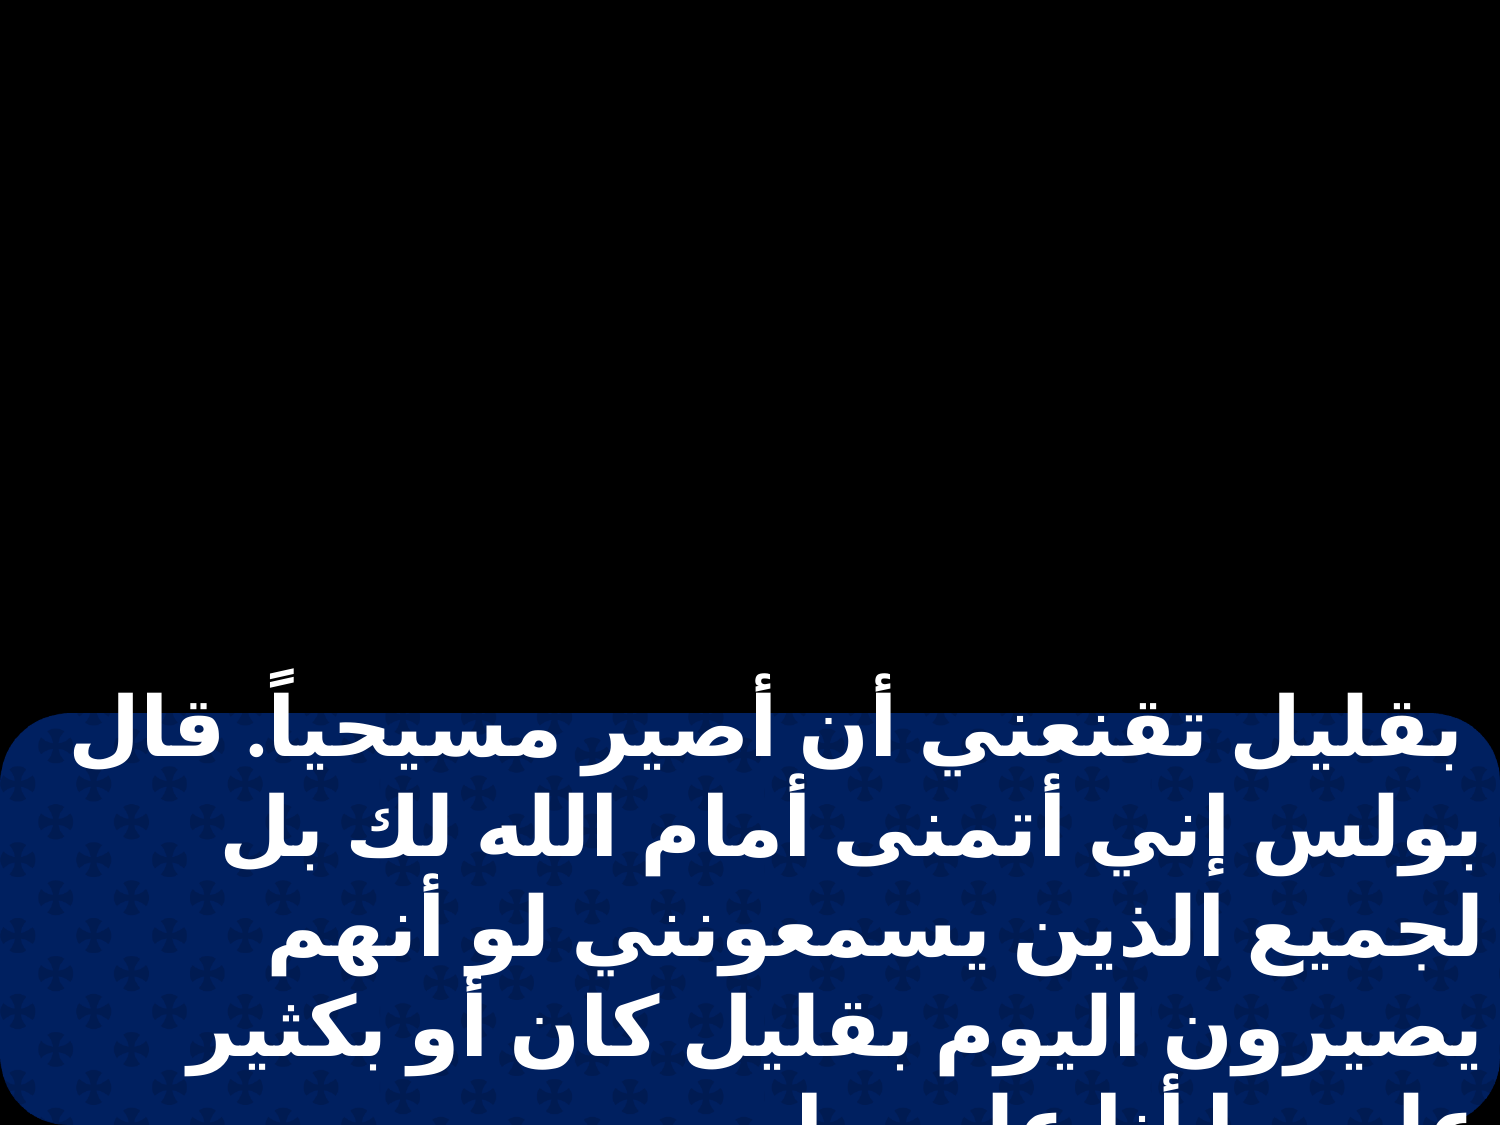

بقليل تقنعني أن أصير مسيحياً. قال بولس إني أتمنى أمام الله لك بل لجميع الذين يسمعونني لو أنهم يصيرون اليوم بقليل كان أو بكثير على ما أنا عليه ما